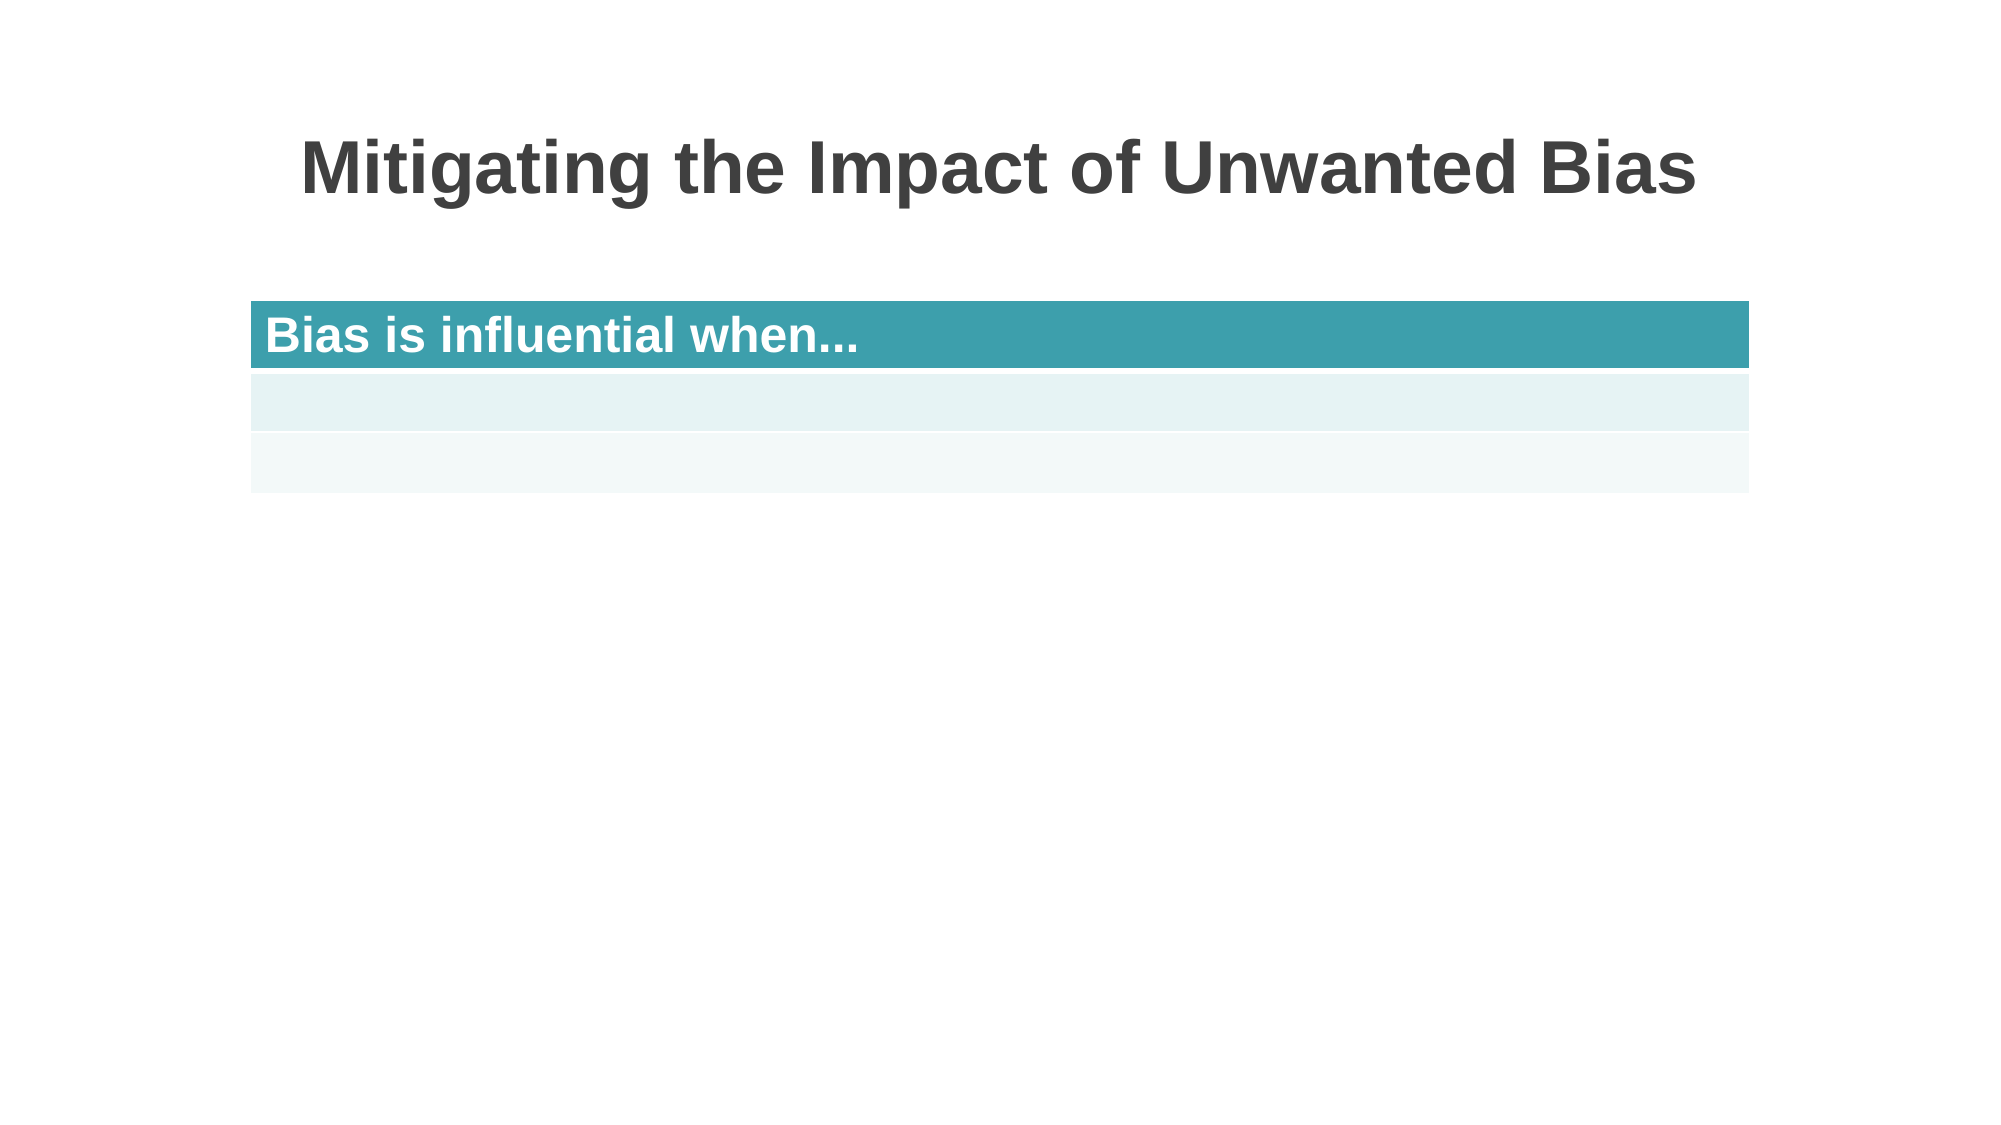

Mitigating the Impact of Unwanted Bias
| Bias is influential when... |
| --- |
|  |
|  |